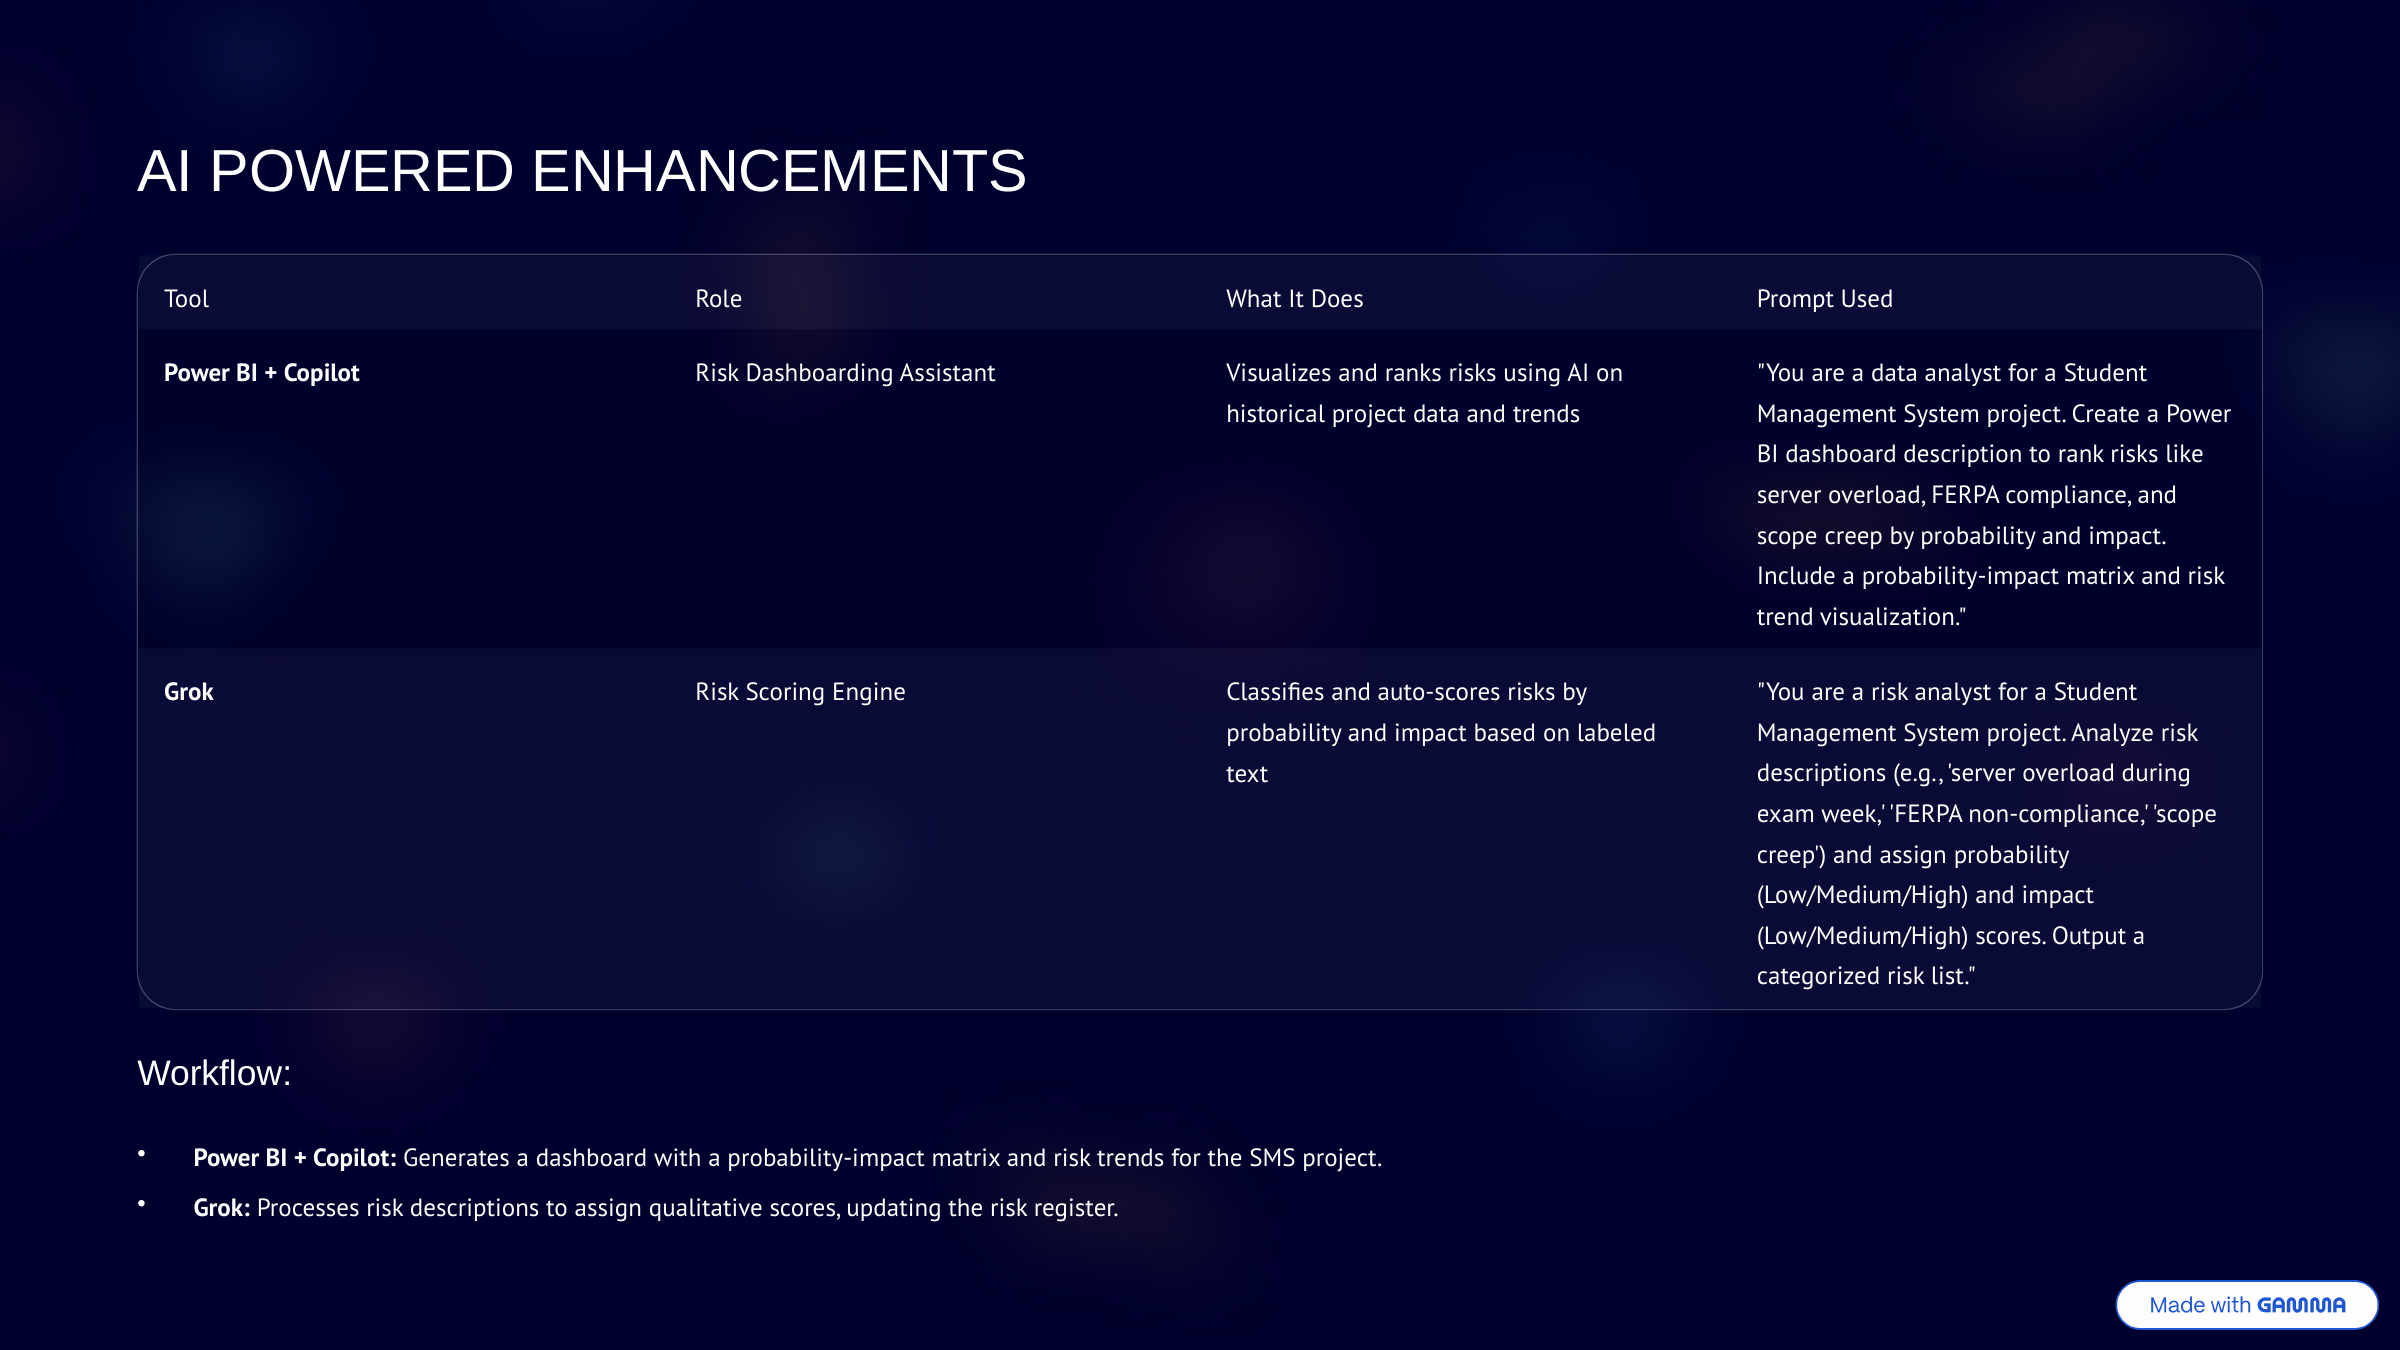

AI POWERED ENHANCEMENTS

Tool
Role
What It Does
Prompt Used

Power BI + Copilot
Risk Dashboarding Assistant
Visualizes and ranks risks using AI on historical project data and trends
"You are a data analyst for a Student Management System project. Create a Power BI dashboard description to rank risks like server overload, FERPA compliance, and scope creep by probability and impact. Include a probability-impact matrix and risk trend visualization."

Grok
Risk Scoring Engine
Classifies and auto-scores risks by probability and impact based on labeled text
"You are a risk analyst for a Student Management System project. Analyze risk descriptions (e.g., 'server overload during exam week,' 'FERPA non-compliance,' 'scope creep') and assign probability (Low/Medium/High) and impact (Low/Medium/High) scores. Output a categorized risk list."
Workflow:
Power BI + Copilot: Generates a dashboard with a probability-impact matrix and risk trends for the SMS project.
Grok: Processes risk descriptions to assign qualitative scores, updating the risk register.